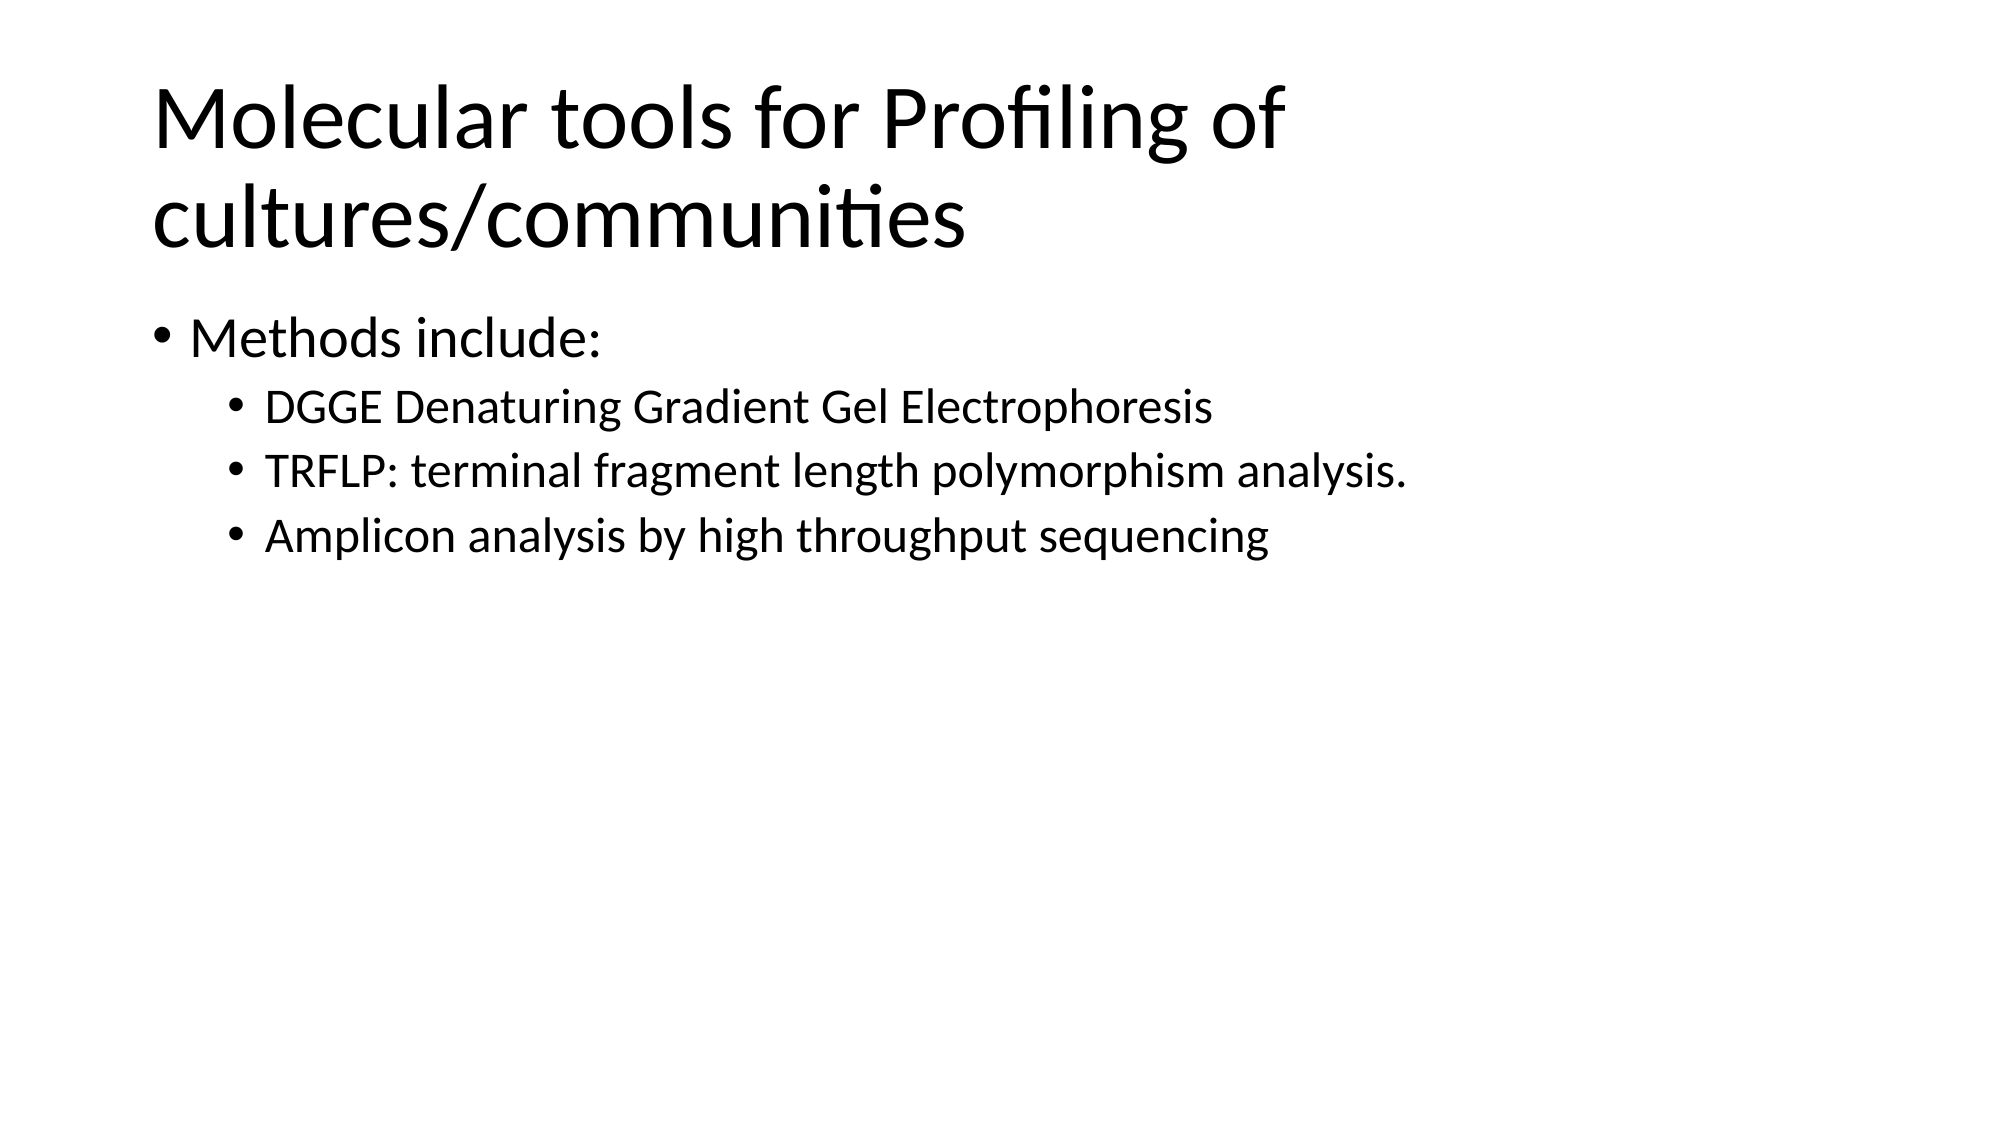

# Molecular tools for Profiling of cultures/communities
Methods include:
DGGE Denaturing Gradient Gel Electrophoresis
TRFLP: terminal fragment length polymorphism analysis.
Amplicon analysis by high throughput sequencing